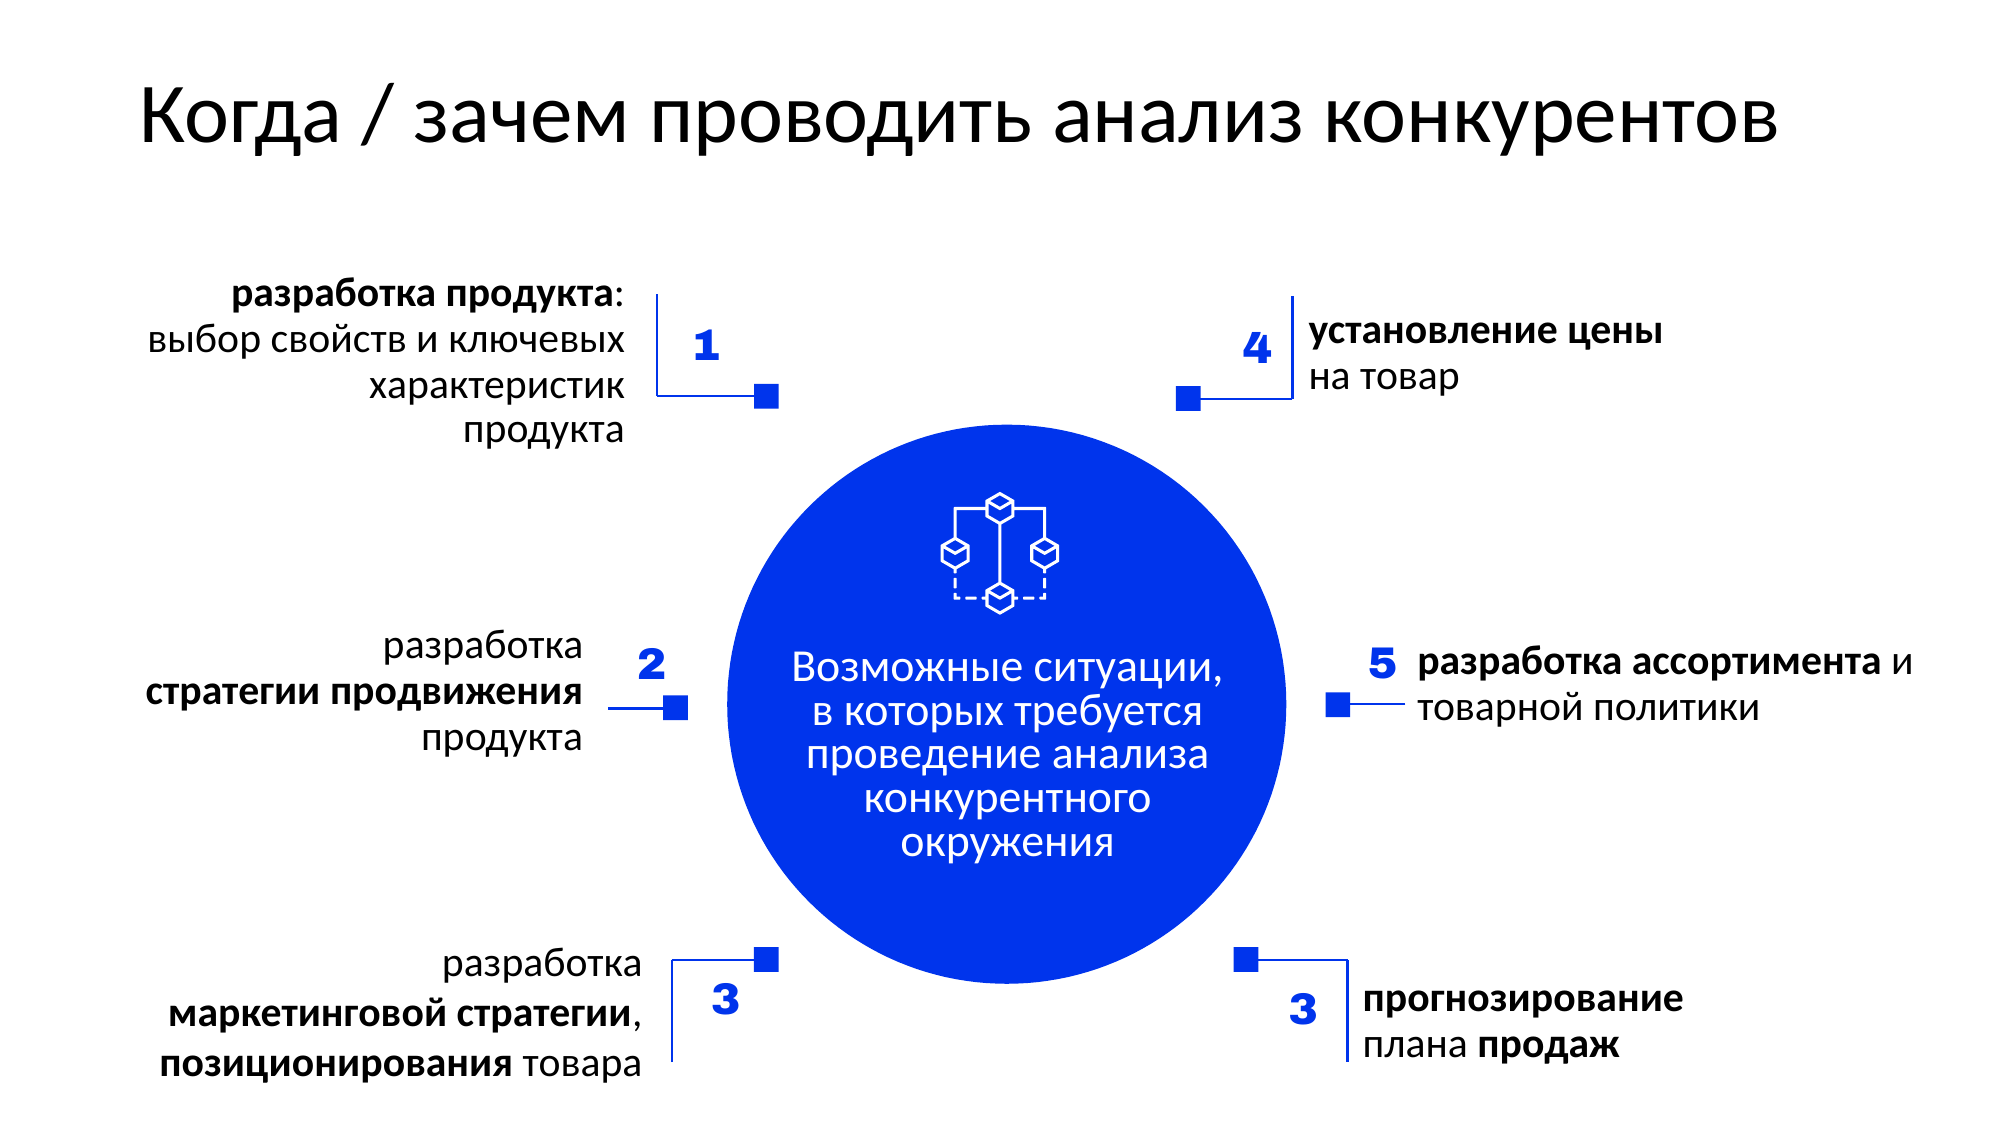

# Когда / зачем проводить анализ конкурентов
разработка продукта:
выбор свойств и ключевых характеристик
продукта

установление цены
на товар
1
4

разработка
стратегии продвижения
продукта
разработка ассортимента и товарной политики
5
2
Возможные ситуации, в которых требуется проведение анализа конкурентного окружения
разработка
маркетинговой стратегии, позиционирования товара

3
прогнозирование плана продаж
3